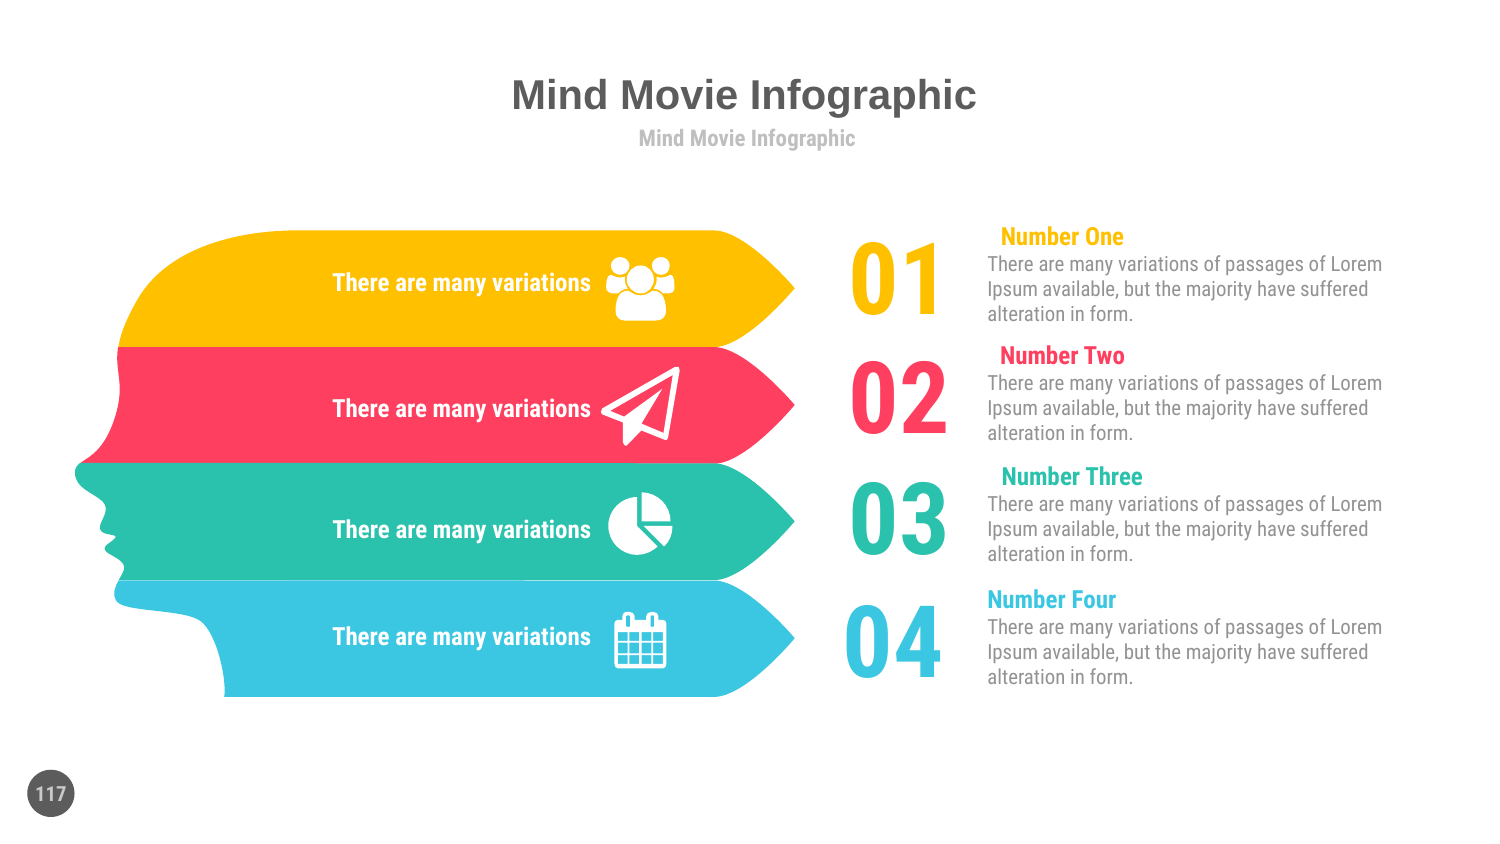

# Mind Movie Infographic
Mind Movie Infographic
01
Number One
There are many variations of passages of Lorem Ipsum available, but the majority have suffered alteration in form.

There are many variations
02
Number Two
There are many variations of passages of Lorem Ipsum available, but the majority have suffered alteration in form.

There are many variations
03
Number Three
There are many variations of passages of Lorem Ipsum available, but the majority have suffered alteration in form.

There are many variations
04

Number Four
There are many variations of passages of Lorem Ipsum available, but the majority have suffered alteration in form.

There are many variations
117